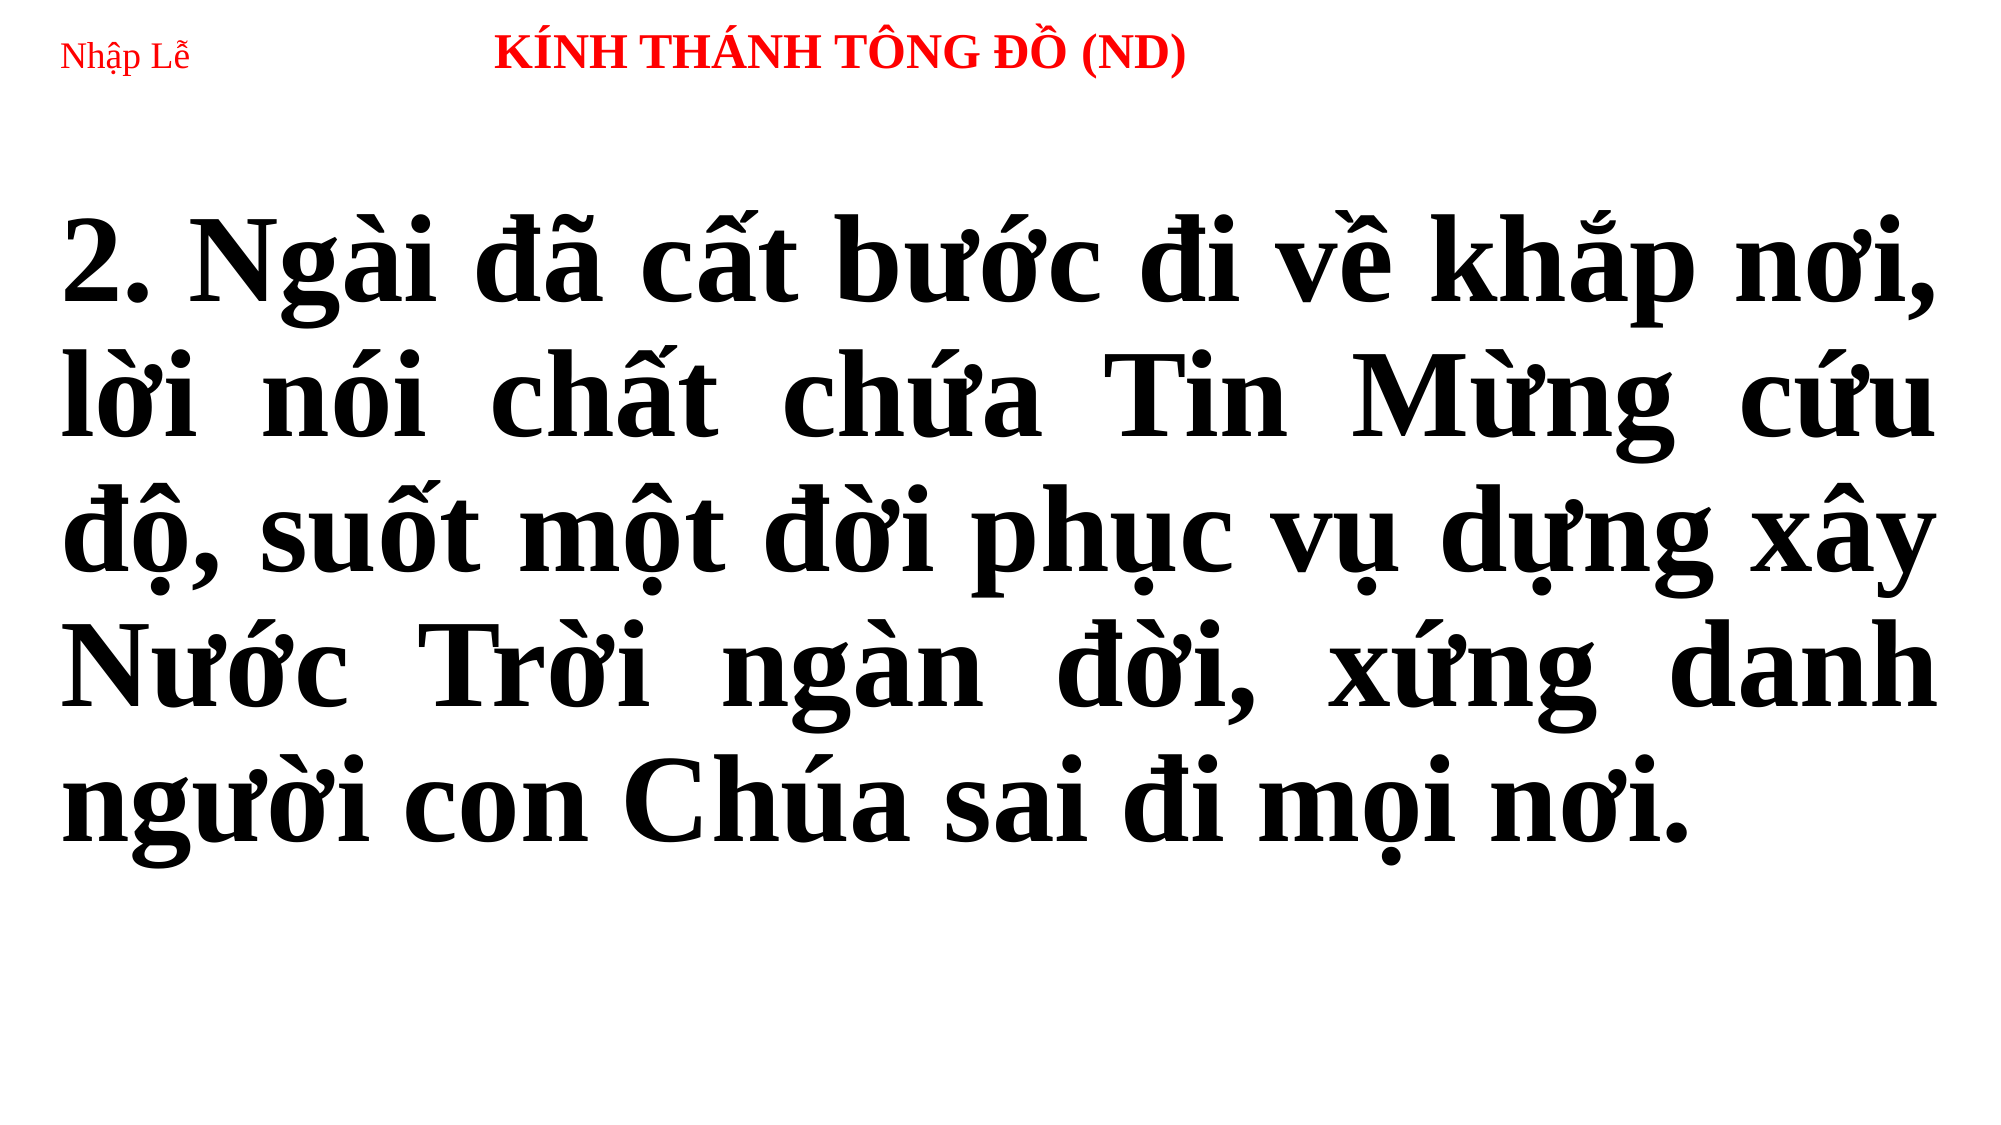

# Nhập Lễ                                KÍNH THÁNH TÔNG ĐỒ (ND)
2. Ngài đã cất bước đi về khắp nơi, lời nói chất chứa Tin Mừng cứu độ, suốt một đời phục vụ dựng xây Nước Trời ngàn đời, xứng danh người con Chúa sai đi mọi nơi.